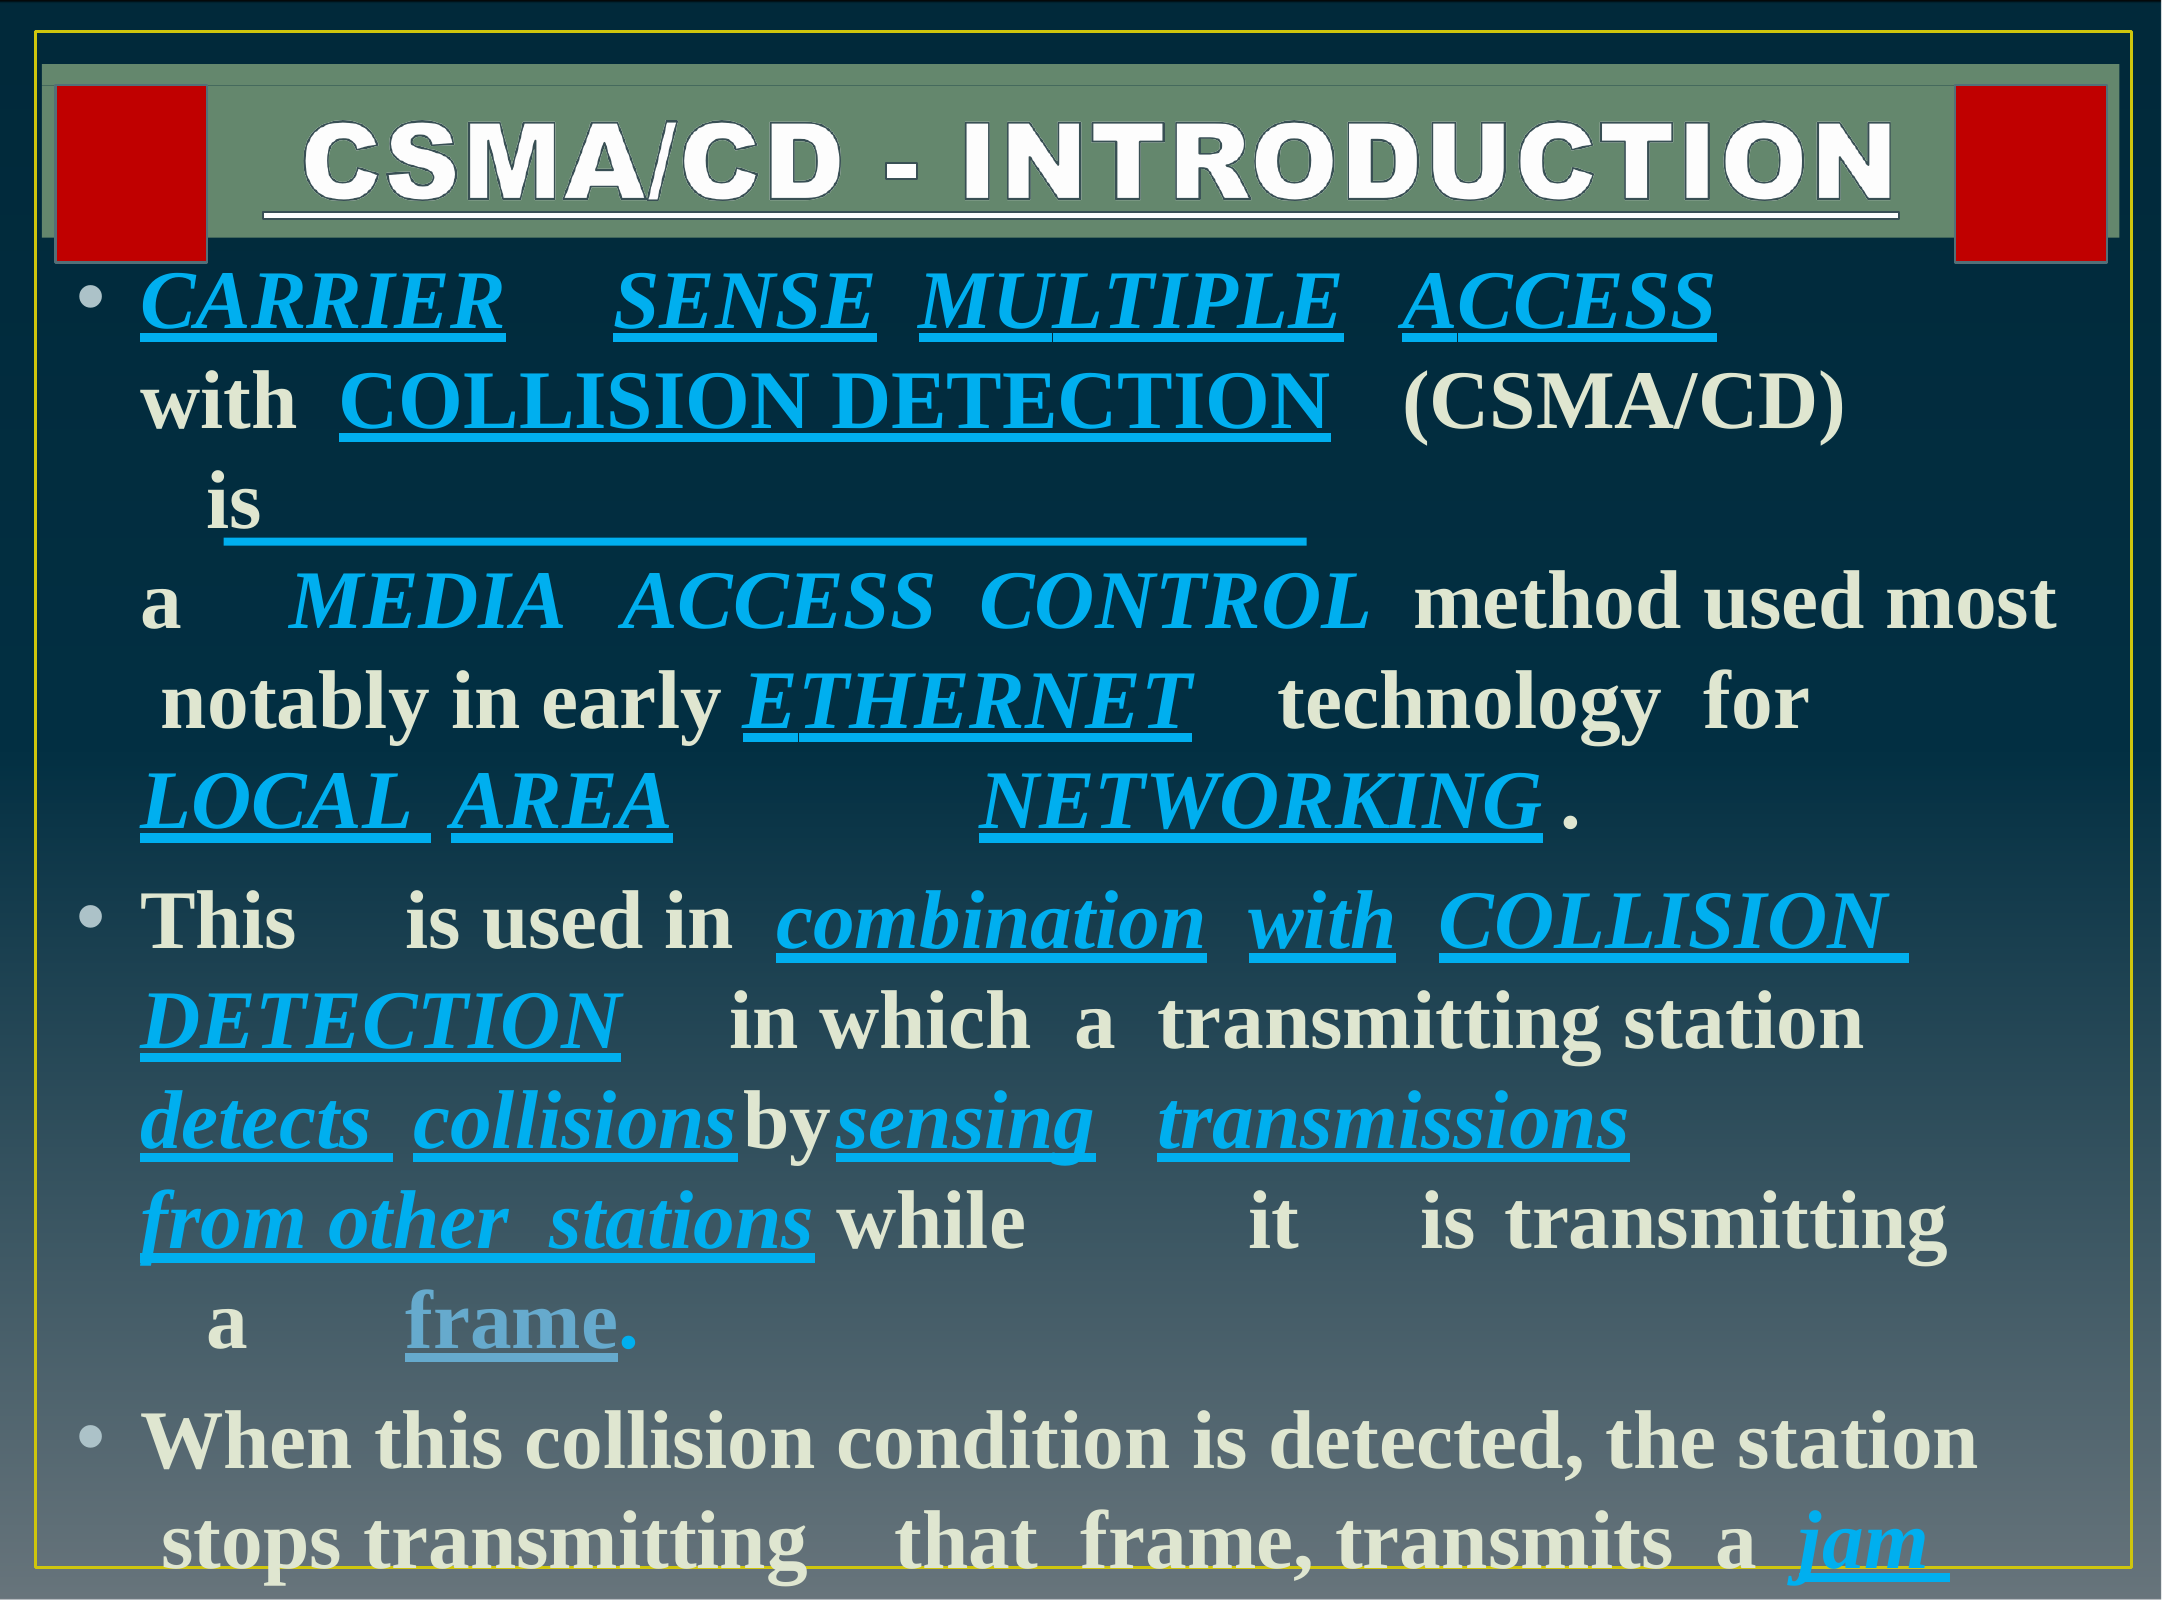

CARRIER	SENSE	MULTIPLE	ACCESS		with  COLLISION DETECTION	(CSMA/CD)	is
a	MEDIA	ACCESS	CONTROL	method used most  notably in early ETHERNET	technology	for	LOCAL  AREA	NETWORKING .
This	is used in		combination	with		COLLISION  DETECTION		in which	a	transmitting station	detects  collisions	by	sensing	transmissions		from other  stations	while			it	is	transmitting	a	frame.
When this collision condition is detected, the station  stops transmitting	that		frame, transmits	a	jam  signal, and then waits for a		random	time interval  before trying to resend	the	frame.